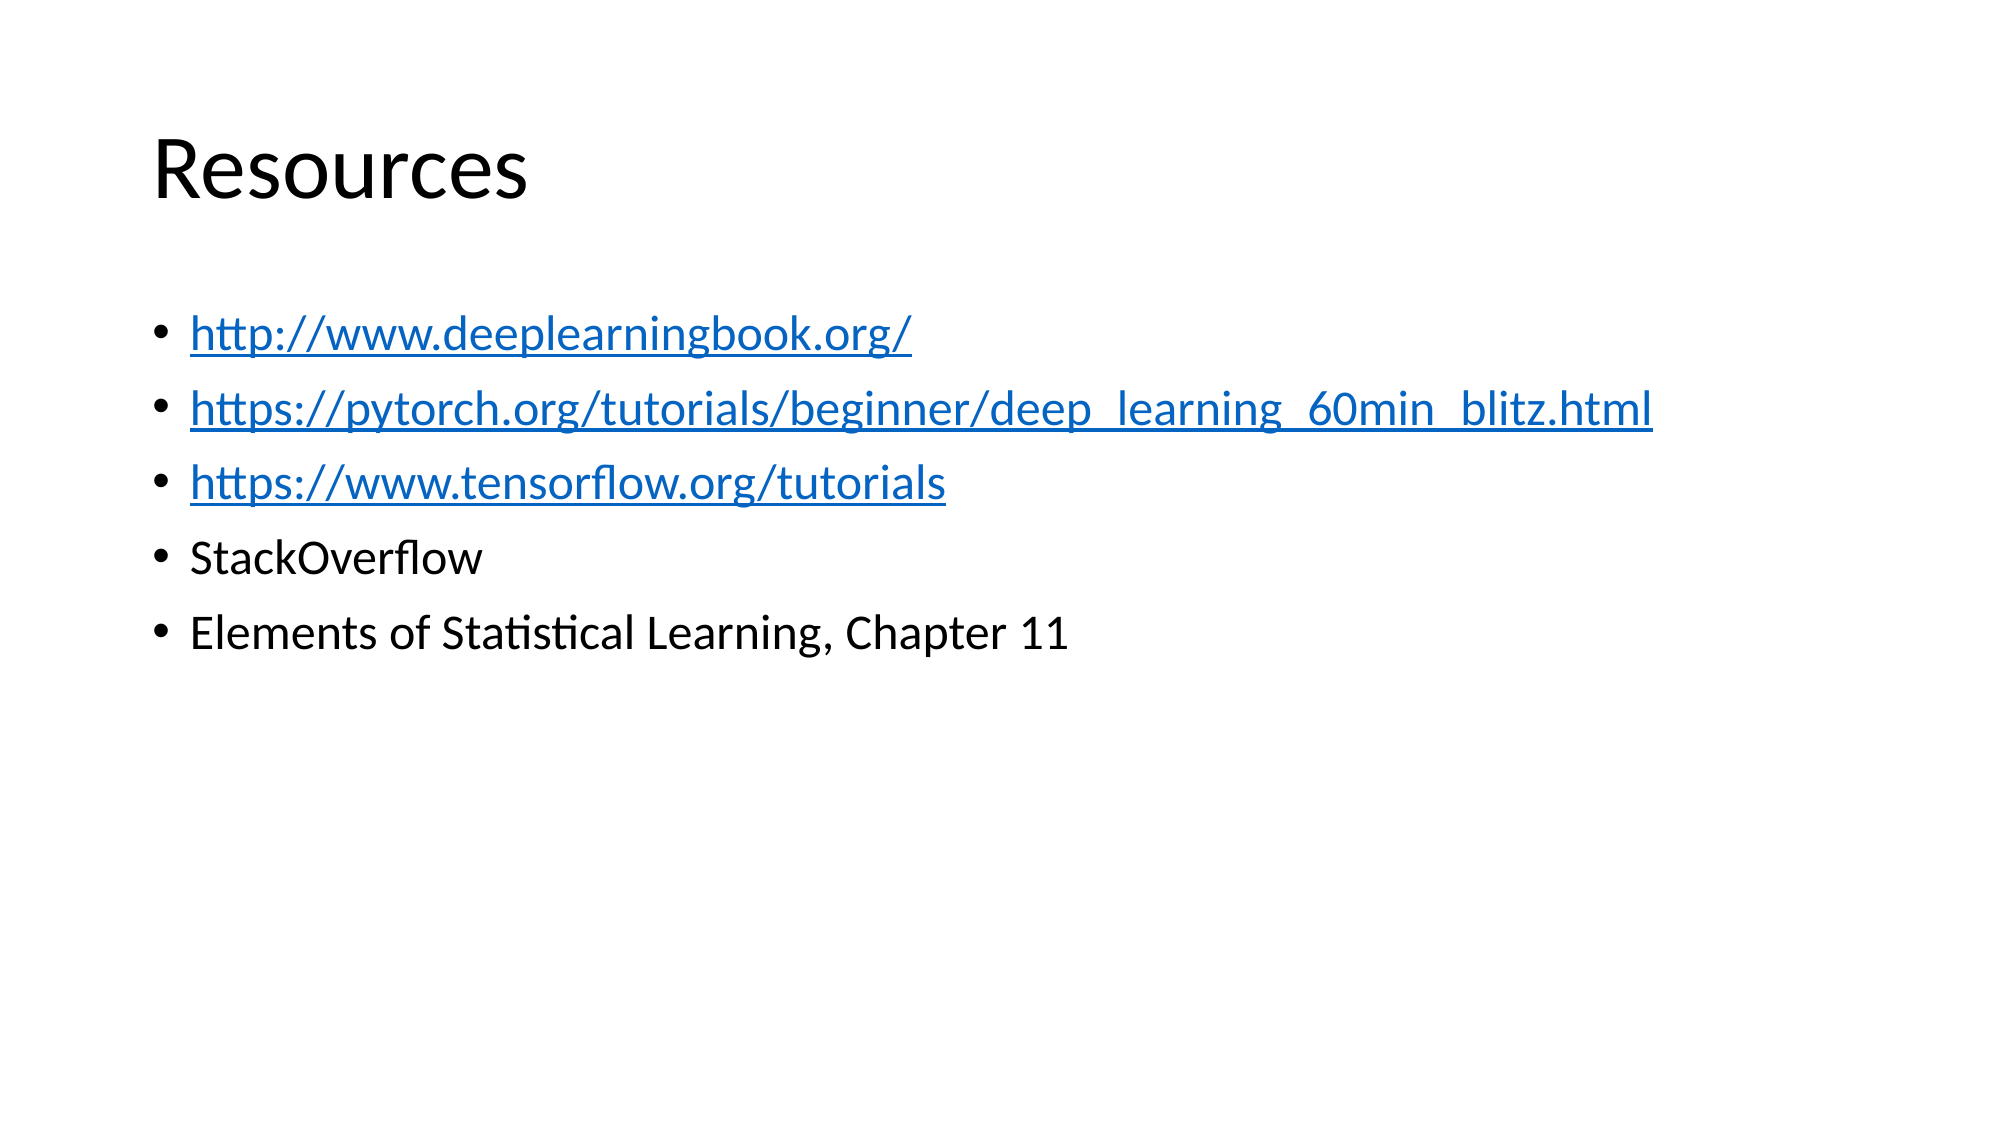

# Resources
http://www.deeplearningbook.org/
https://pytorch.org/tutorials/beginner/deep_learning_60min_blitz.html
https://www.tensorflow.org/tutorials
StackOverflow
Elements of Statistical Learning, Chapter 11